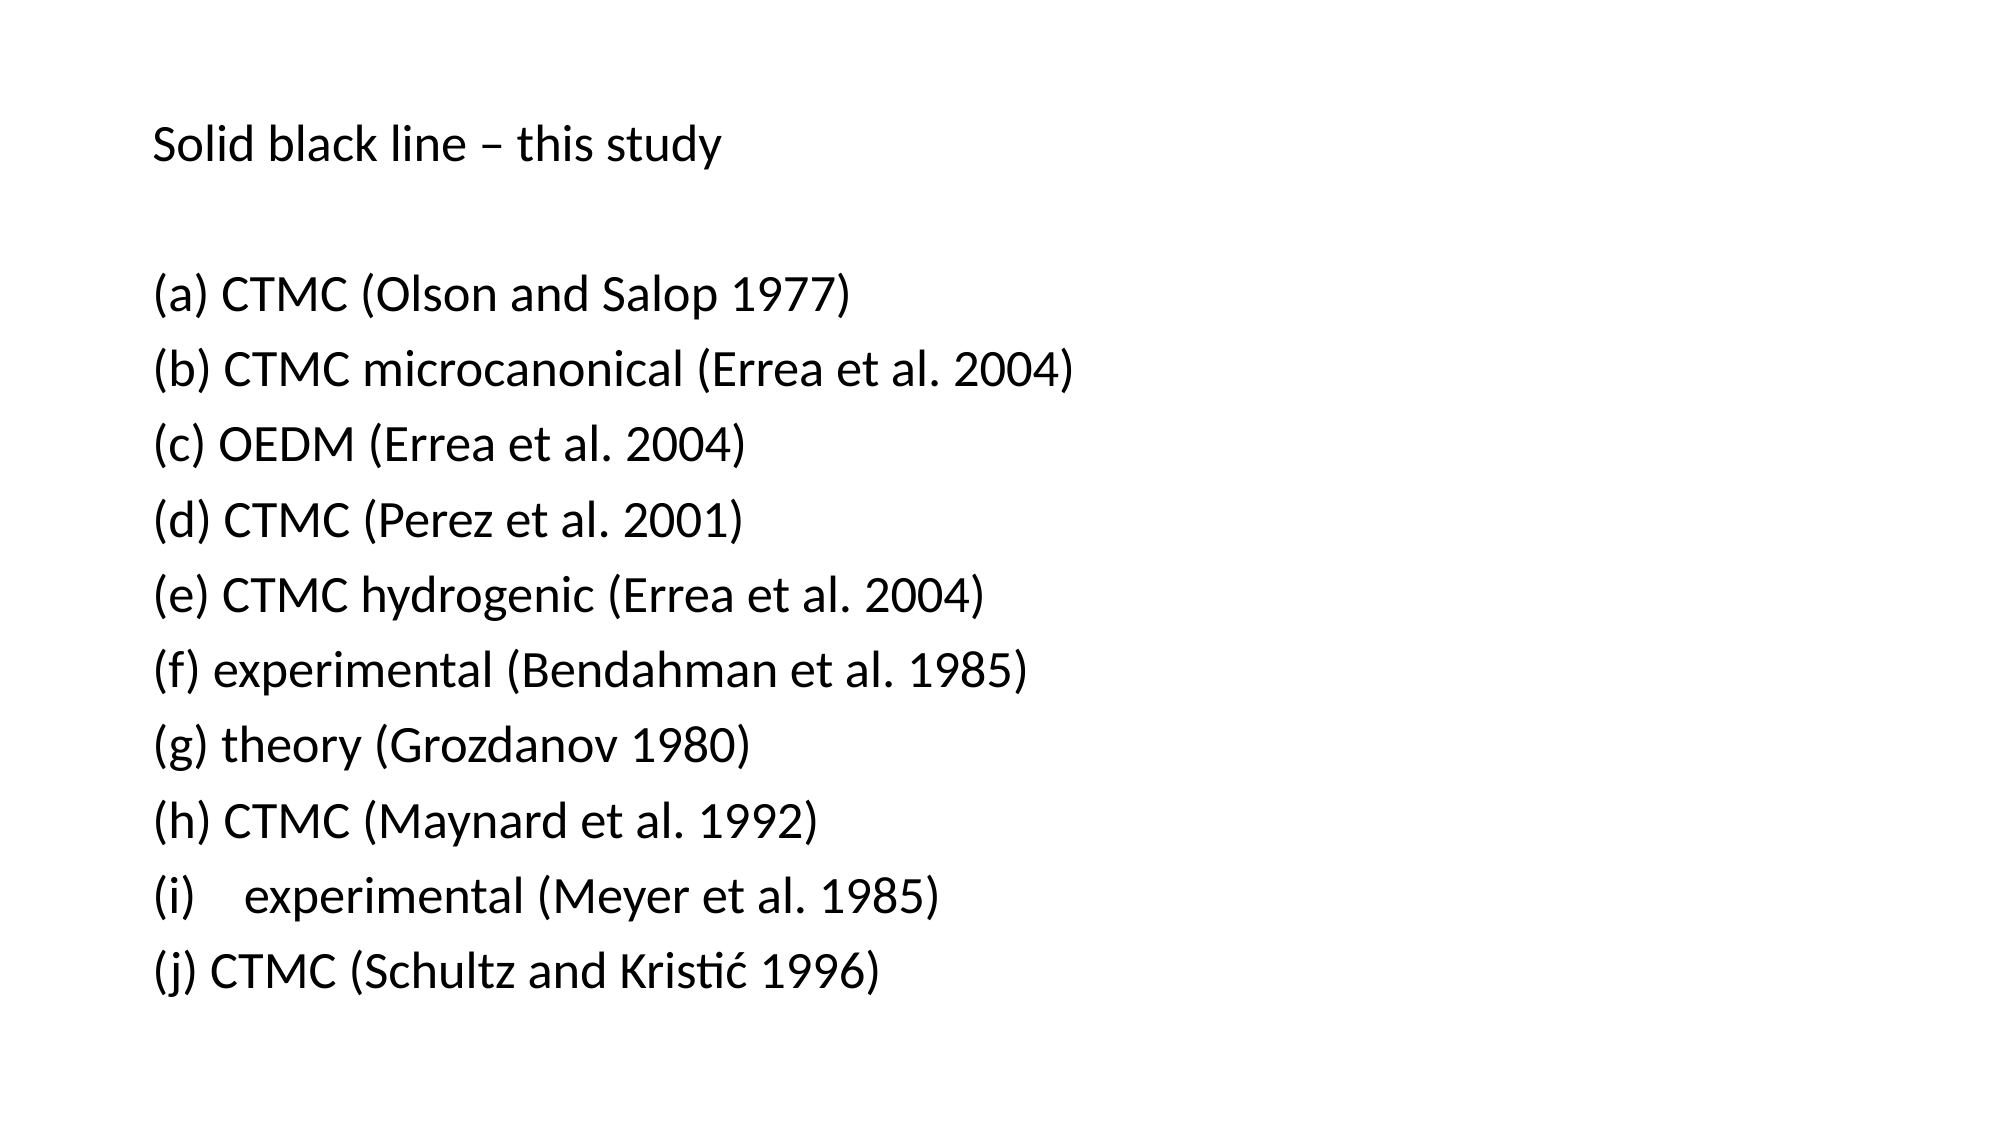

Solid black line – this study

(a) CTMC (Olson and Salop 1977)
(b) CTMC microcanonical (Errea et al. 2004)
(c) OEDM (Errea et al. 2004)
(d) CTMC (Perez et al. 2001)
(e) CTMC hydrogenic (Errea et al. 2004)
(f) experimental (Bendahman et al. 1985)
(g) theory (Grozdanov 1980)
(h) CTMC (Maynard et al. 1992)
experimental (Meyer et al. 1985)
(j) CTMC (Schultz and Kristić 1996)